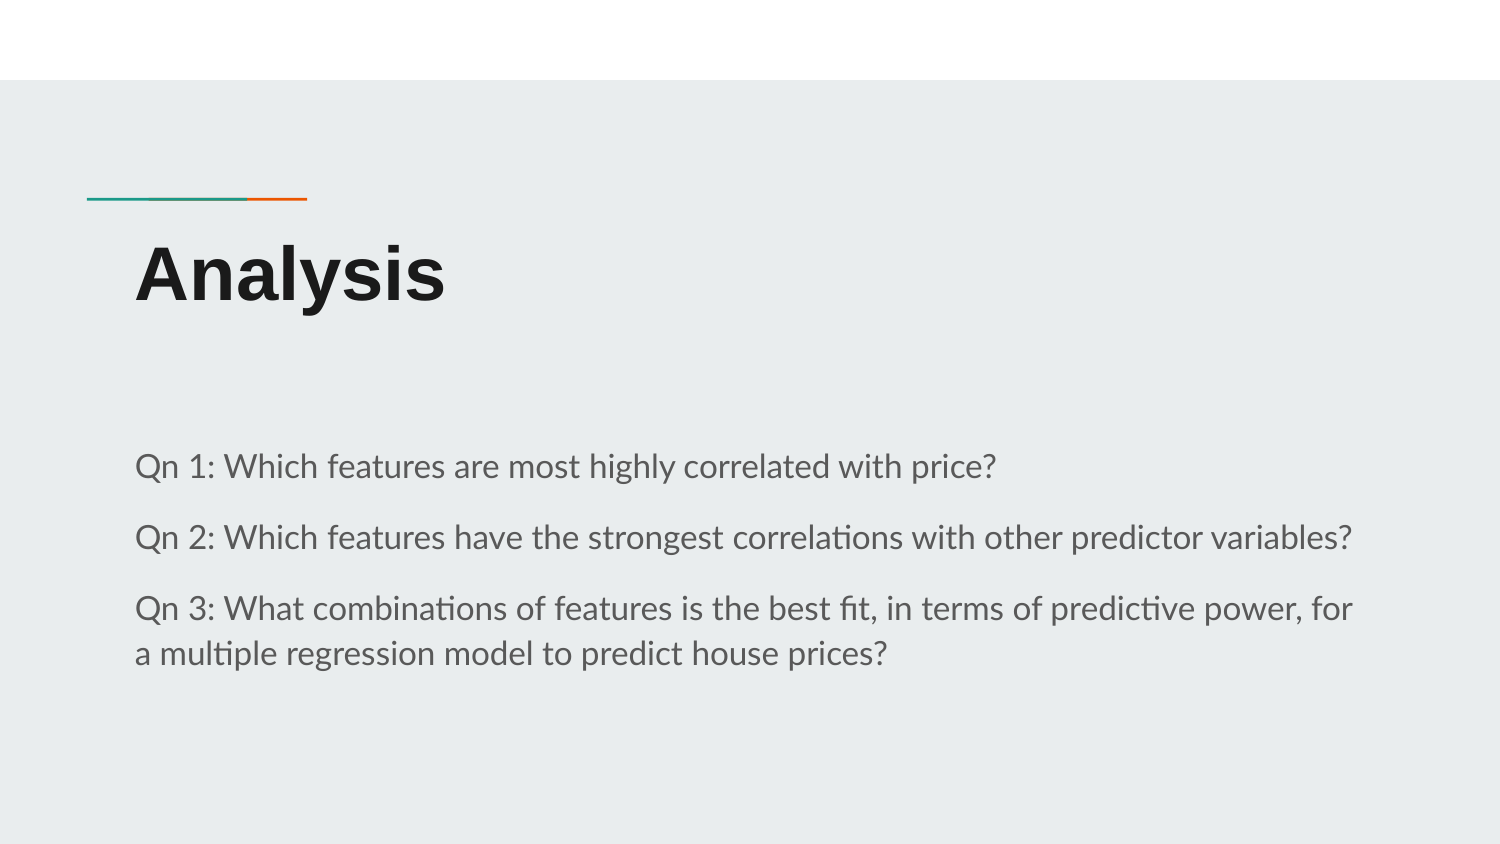

# Analysis

Qn 1: Which features are most highly correlated with price?
Qn 2: Which features have the strongest correlations with other predictor variables?
Qn 3: What combinations of features is the best fit, in terms of predictive power, for a multiple regression model to predict house prices?